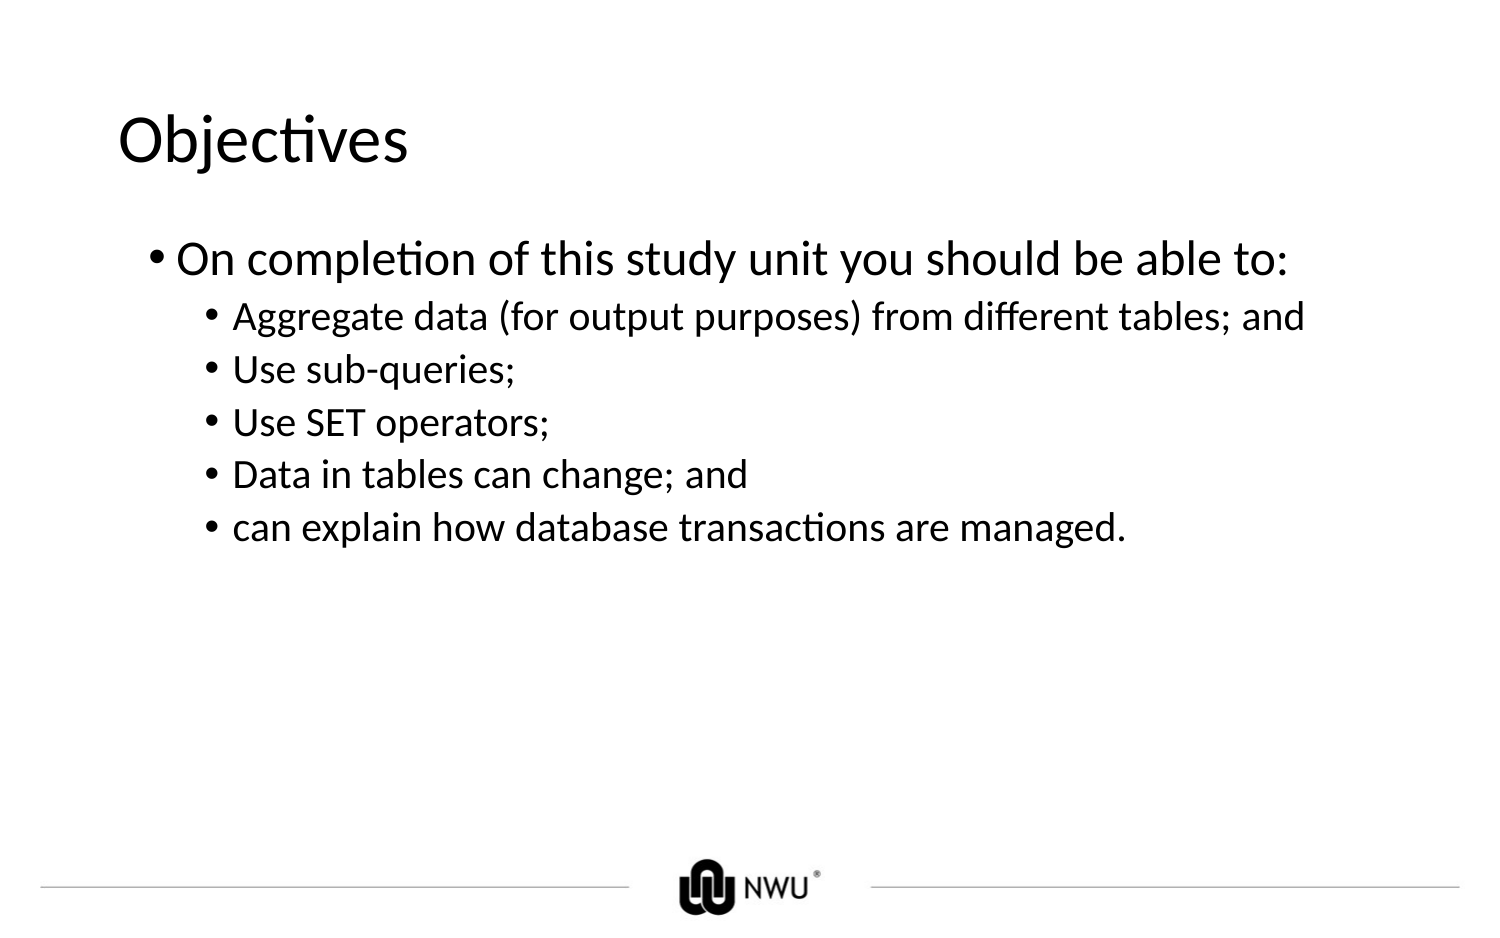

# Objectives
On completion of this study unit you should be able to:
Aggregate data (for output purposes) from different tables; and
Use sub-queries;
Use SET operators;
Data in tables can change; and
can explain how database transactions are managed.